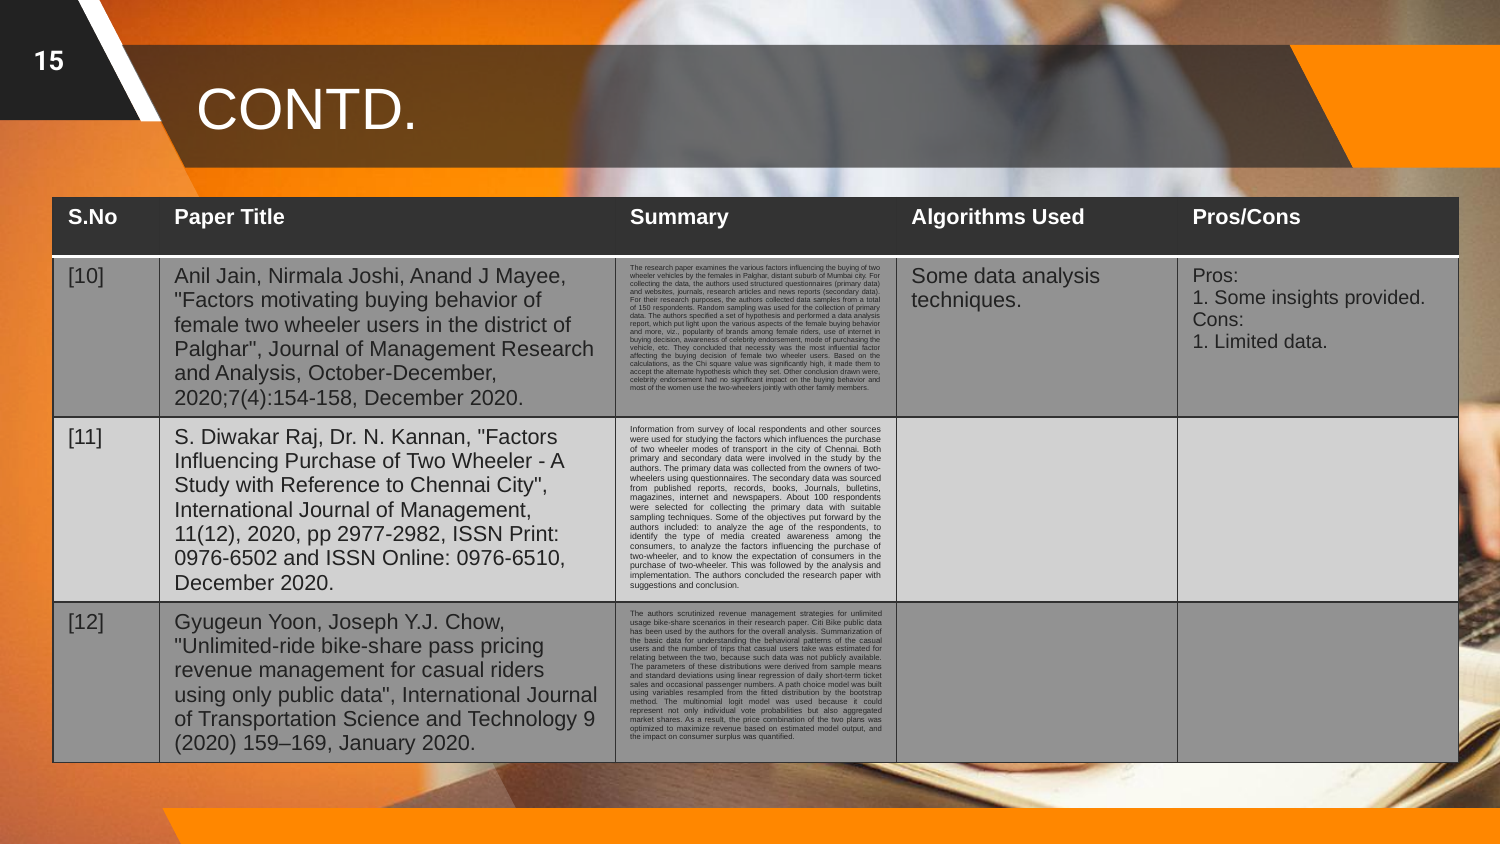

15
# CONTD.
| S.No | Paper Title | Summary | Algorithms Used | Pros/Cons |
| --- | --- | --- | --- | --- |
| [10] | Anil Jain, Nirmala Joshi, Anand J Mayee, "Factors motivating buying behavior of female two wheeler users in the district of Palghar", Journal of Management Research and Analysis, October-December, 2020;7(4):154-158, December 2020. | The research paper examines the various factors influencing the buying of two wheeler vehicles by the females in Palghar, distant suburb of Mumbai city. For collecting the data, the authors used structured questionnaires (primary data) and websites, journals, research articles and news reports (secondary data). For their research purposes, the authors collected data samples from a total of 150 respondents. Random sampling was used for the collection of primary data. The authors specified a set of hypothesis and performed a data analysis report, which put light upon the various aspects of the female buying behavior and more, viz., popularity of brands among female riders, use of internet in buying decision, awareness of celebrity endorsement, mode of purchasing the vehicle, etc. They concluded that necessity was the most influential factor affecting the buying decision of female two wheeler users. Based on the calculations, as the Chi square value was significantly high, it made them to accept the alternate hypothesis which they set. Other conclusion drawn were, celebrity endorsement had no significant impact on the buying behavior and most of the women use the two-wheelers jointly with other family members. | Some data analysis techniques. | Pros: 1. Some insights provided. Cons: 1. Limited data. |
| [11] | S. Diwakar Raj, Dr. N. Kannan, "Factors Influencing Purchase of Two Wheeler - A Study with Reference to Chennai City", International Journal of Management, 11(12), 2020, pp 2977-2982, ISSN Print: 0976-6502 and ISSN Online: 0976-6510, December 2020. | Information from survey of local respondents and other sources were used for studying the factors which influences the purchase of two wheeler modes of transport in the city of Chennai. Both primary and secondary data were involved in the study by the authors. The primary data was collected from the owners of two-wheelers using questionnaires. The secondary data was sourced from published reports, records, books, Journals, bulletins, magazines, internet and newspapers. About 100 respondents were selected for collecting the primary data with suitable sampling techniques. Some of the objectives put forward by the authors included: to analyze the age of the respondents, to identify the type of media created awareness among the consumers, to analyze the factors influencing the purchase of two-wheeler, and to know the expectation of consumers in the purchase of two-wheeler. This was followed by the analysis and implementation. The authors concluded the research paper with suggestions and conclusion. |  |  |
| [12] | Gyugeun Yoon, Joseph Y.J. Chow, "Unlimited-ride bike-share pass pricing revenue management for casual riders using only public data", International Journal of Transportation Science and Technology 9 (2020) 159–169, January 2020. | The authors scrutinized revenue management strategies for unlimited usage bike-share scenarios in their research paper. Citi Bike public data has been used by the authors for the overall analysis. Summarization of the basic data for understanding the behavioral patterns of the casual users and the number of trips that casual users take was estimated for relating between the two, because such data was not publicly available. The parameters of these distributions were derived from sample means and standard deviations using linear regression of daily short-term ticket sales and occasional passenger numbers. A path choice model was built using variables resampled from the fitted distribution by the bootstrap method. The multinomial logit model was used because it could represent not only individual vote probabilities but also aggregated market shares. As a result, the price combination of the two plans was optimized to maximize revenue based on estimated model output, and the impact on consumer surplus was quantified. |  |  |